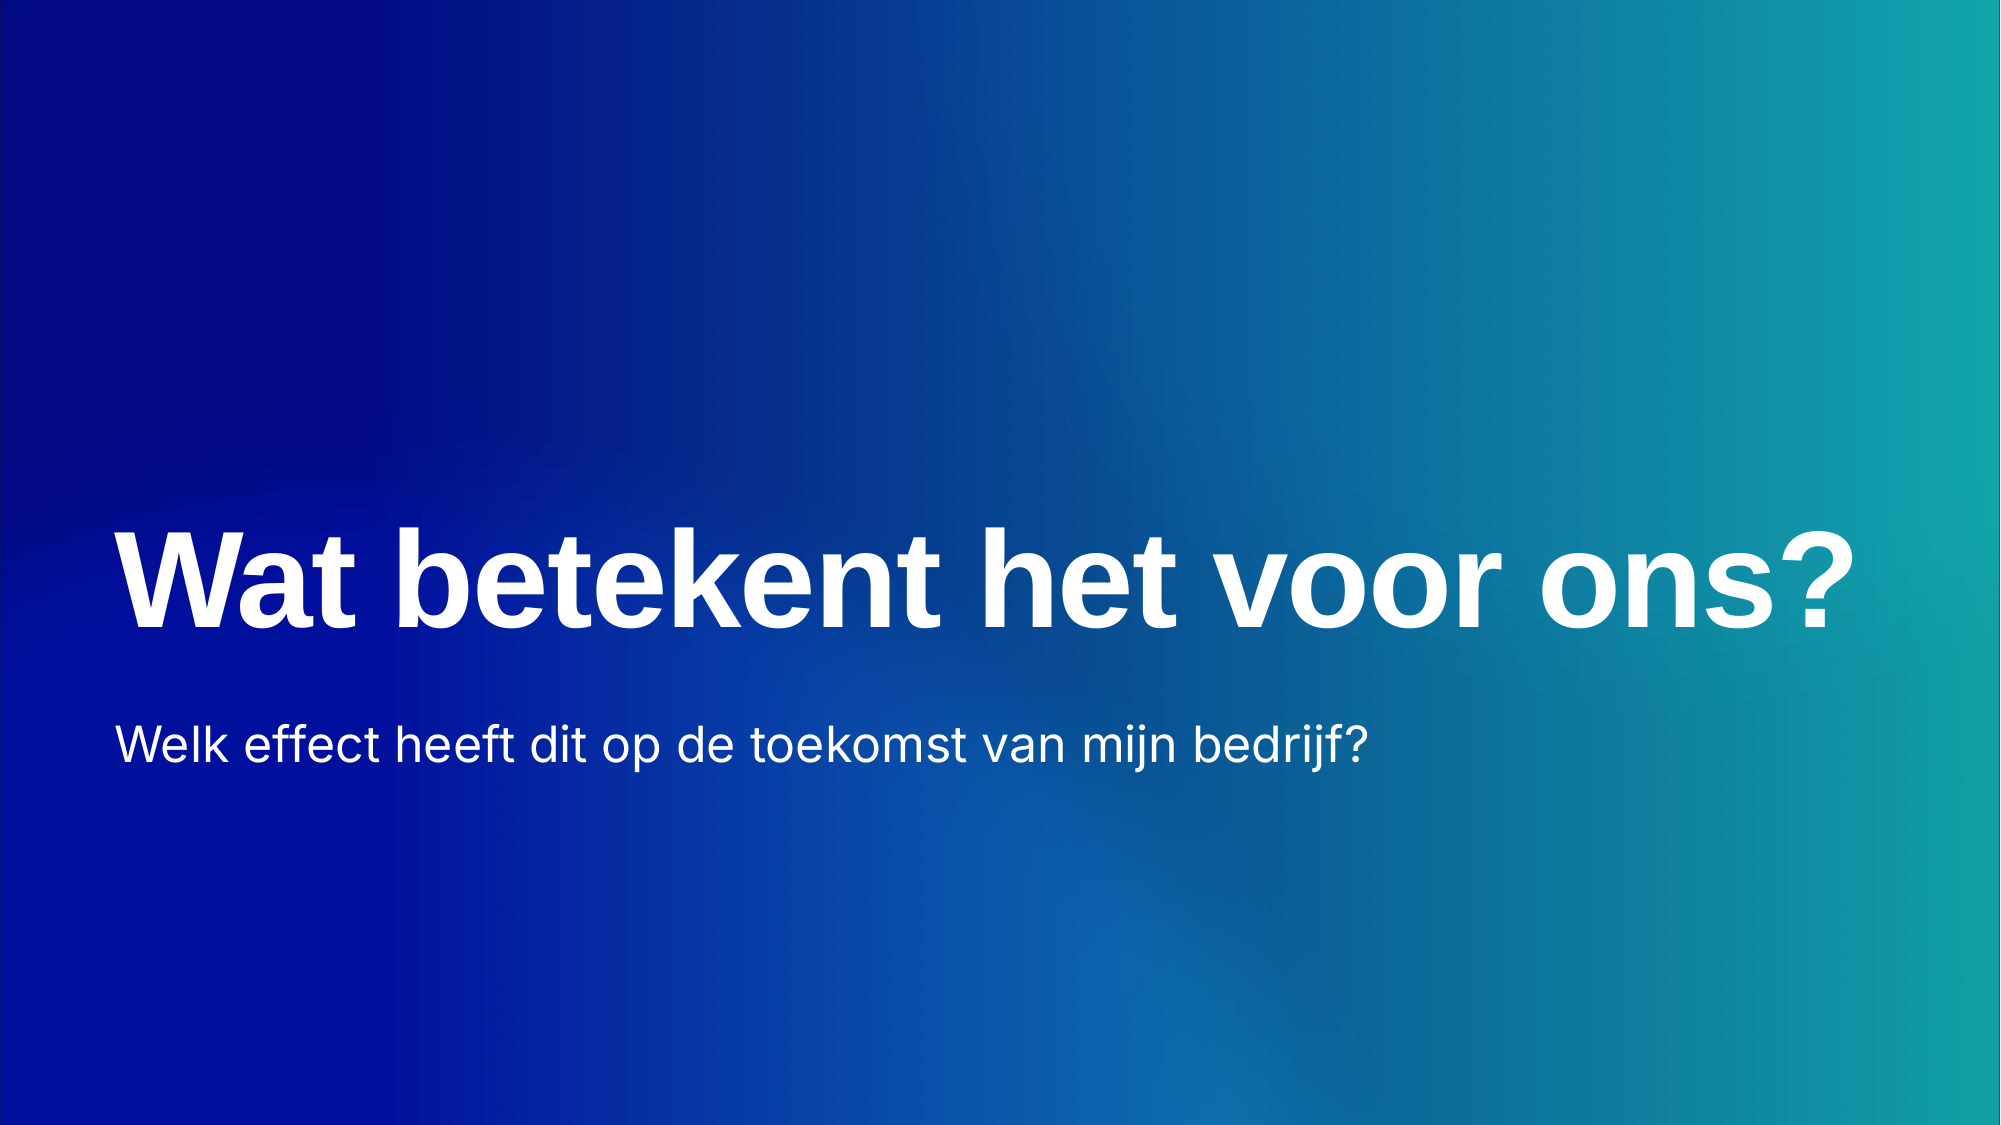

# Wat betekent het voor ons?
Welk effect heeft dit op de toekomst van mijn bedrijf?